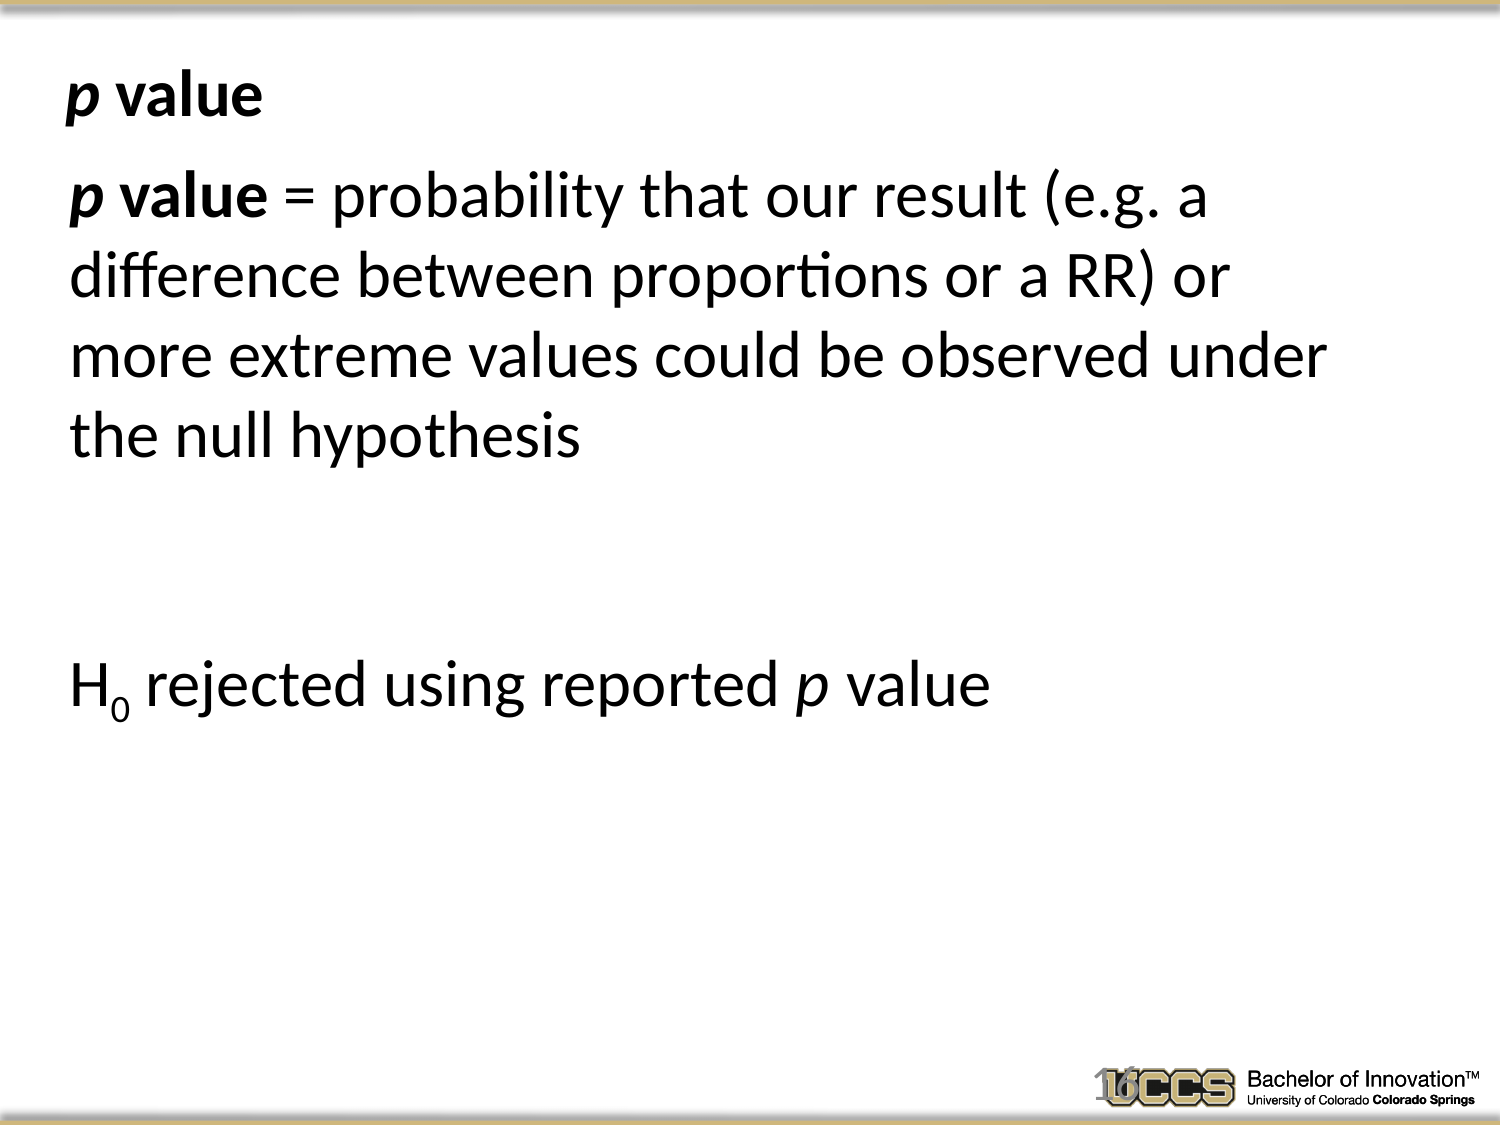

# p value
p value = probability that our result (e.g. a difference between proportions or a RR) or more extreme values could be observed under the null hypothesis

H0 rejected using reported p value
16